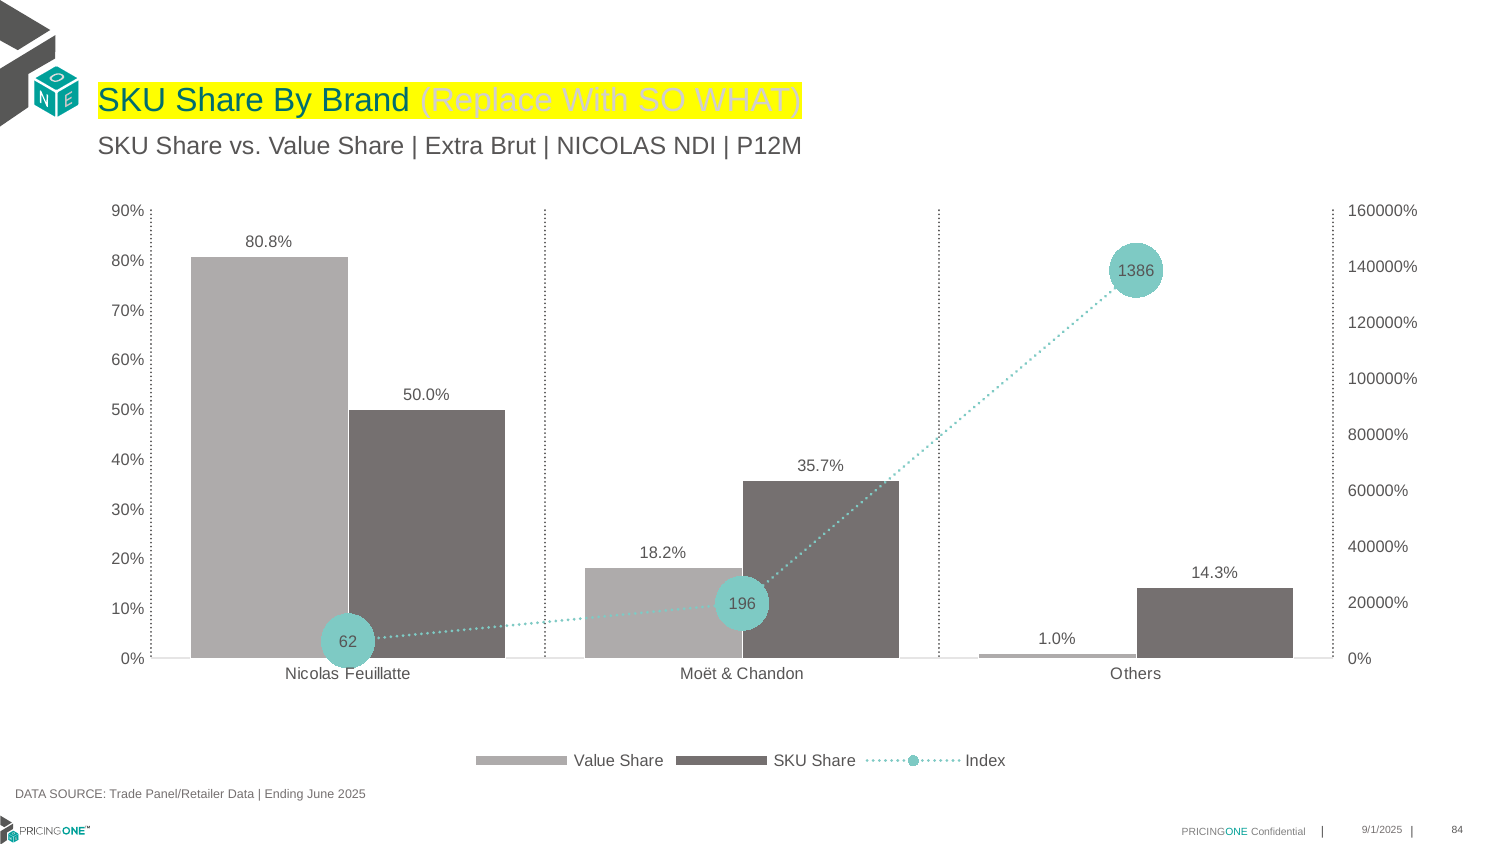

# SKU Share By Brand (Replace With SO WHAT)
SKU Share vs. Value Share | Extra Brut | NICOLAS NDI | P12M

### Chart

| Category | Value Share | SKU Share | Index |
|---|---|---|---|
| Nicolas Feuillatte | 0.8077996650450594 | 0.5 | 61.89653470233982 |
| Moët & Chandon | 0.18189249541430735 | 0.35714285714285715 | 196.34831900533973 |
| Others | 0.010307839540633225 | 0.14285714285714288 | 1385.9077093119647 |
DATA SOURCE: Trade Panel/Retailer Data | Ending June 2025

9/1/2025
84